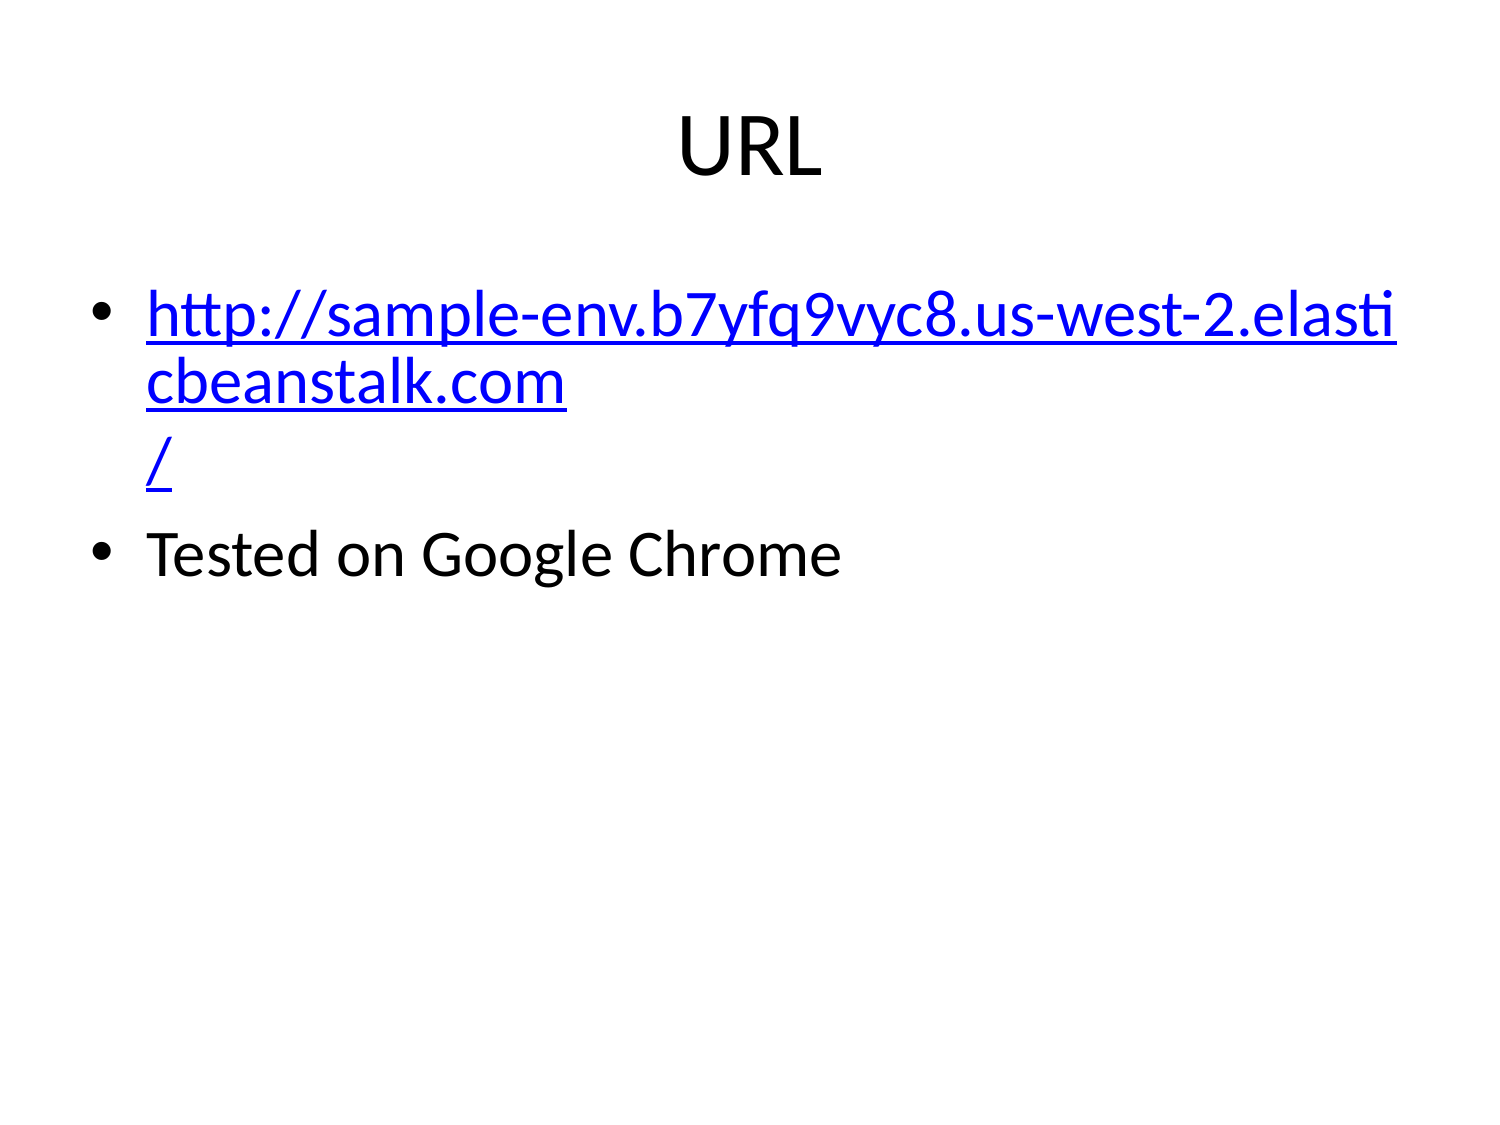

# URL
http://sample-env.b7yfq9vyc8.us-west-2.elasticbeanstalk.com/
Tested on Google Chrome